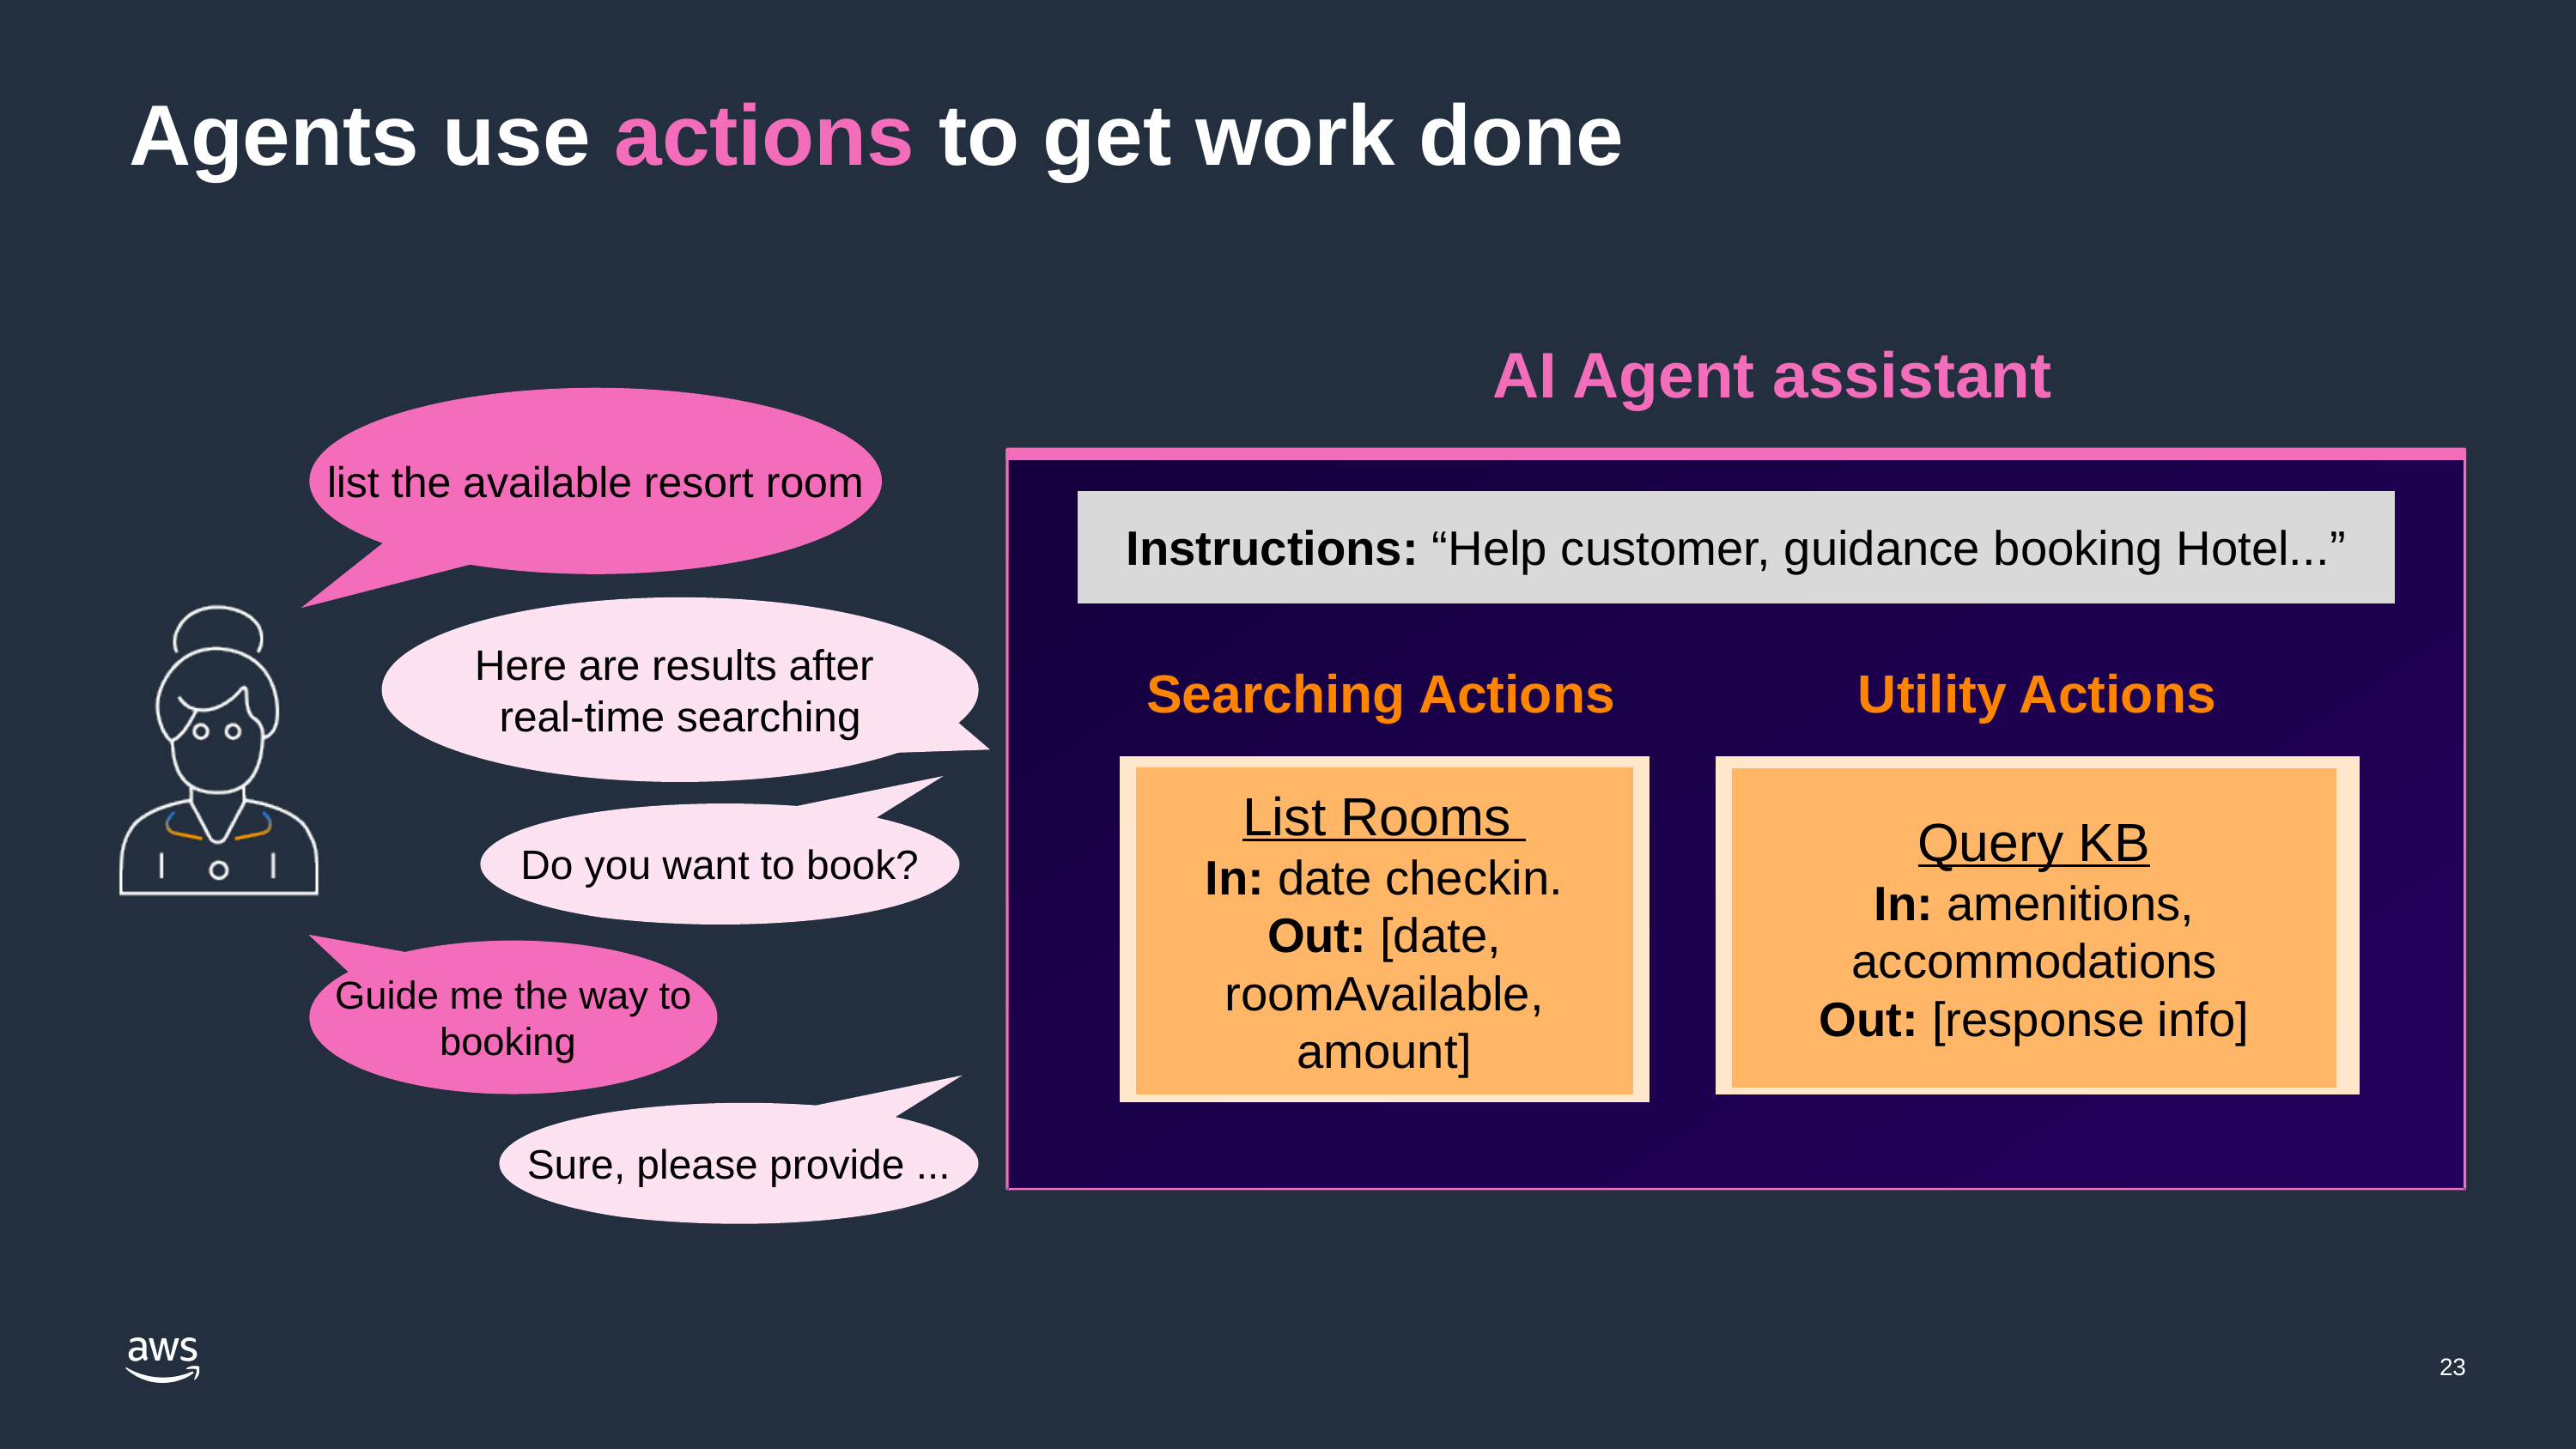

Agents use actions to get work done

AI Agent assistant

list the available resort room

Instructions: “Help customer, guidance booking Hotel...”

Here are results after
real-time searching

Searching Actions

Utility Actions

List Rooms
In: date checkin.
Out: [date, roomAvailable, amount]

Query KB
In: amenitions, accommodations
Out: [response info]

Do you want to book?

Guide me the way to booking

Sure, please provide ...

23